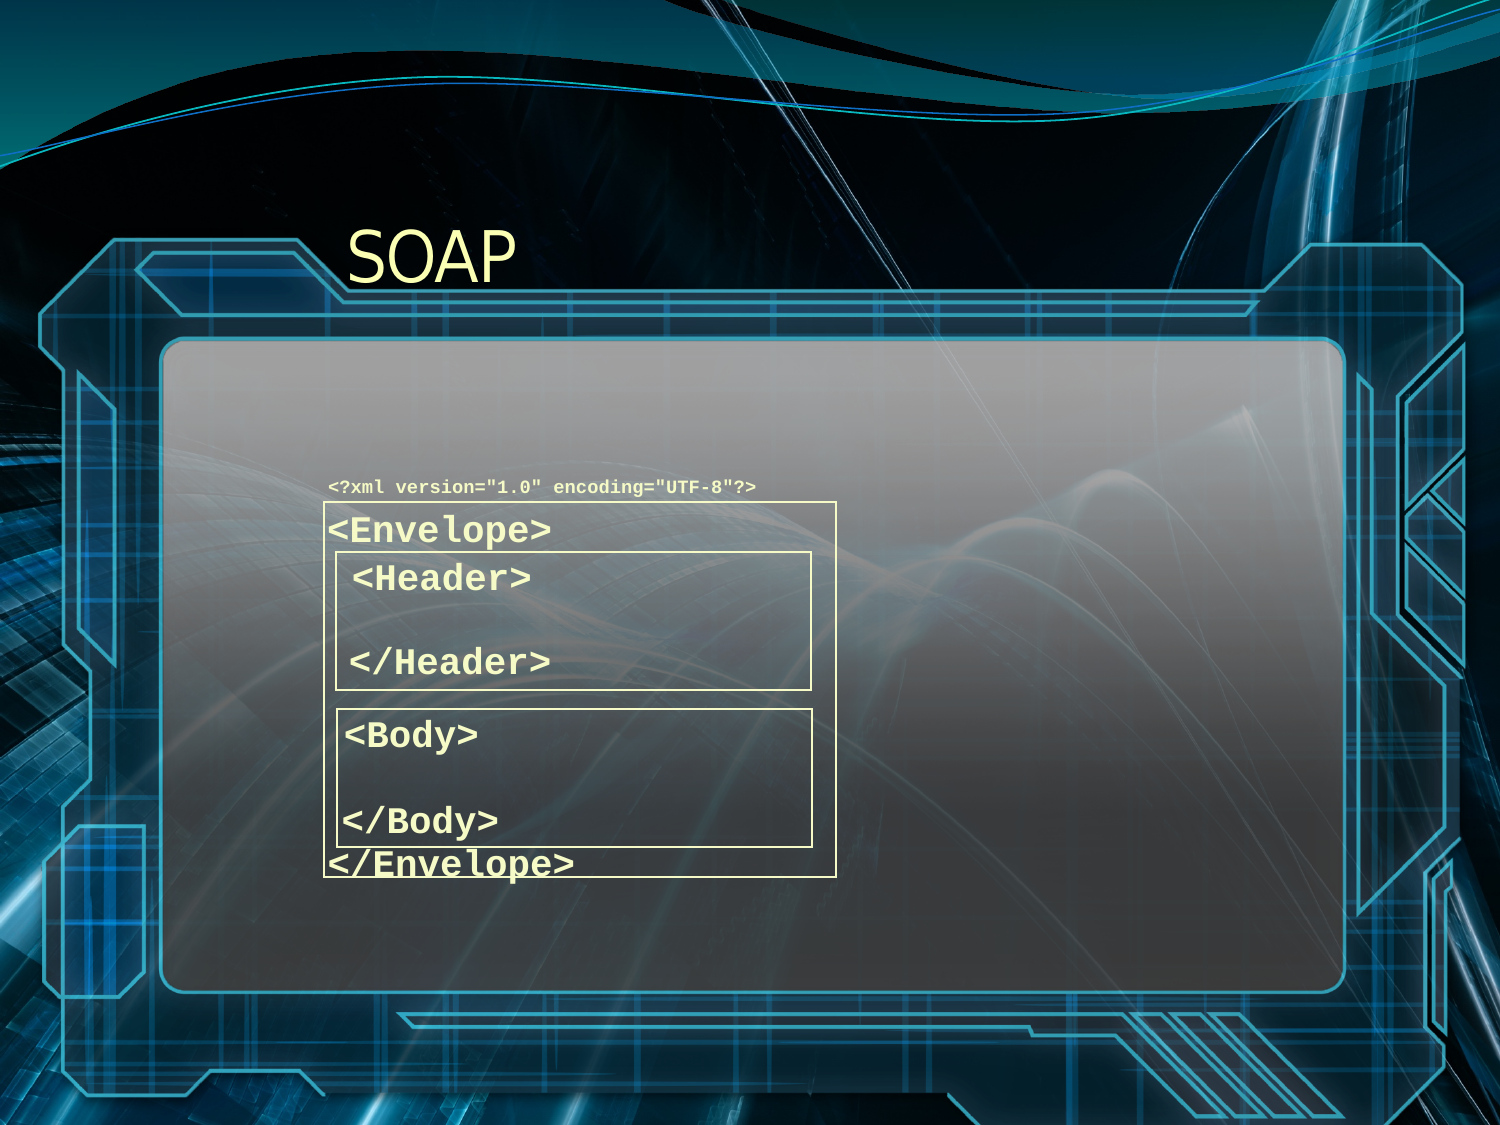

# SOAP
<?xml version="1.0" encoding="UTF-8"?>
<Envelope>

<Header>

</Header>
<Body>

</Body>
</Envelope>